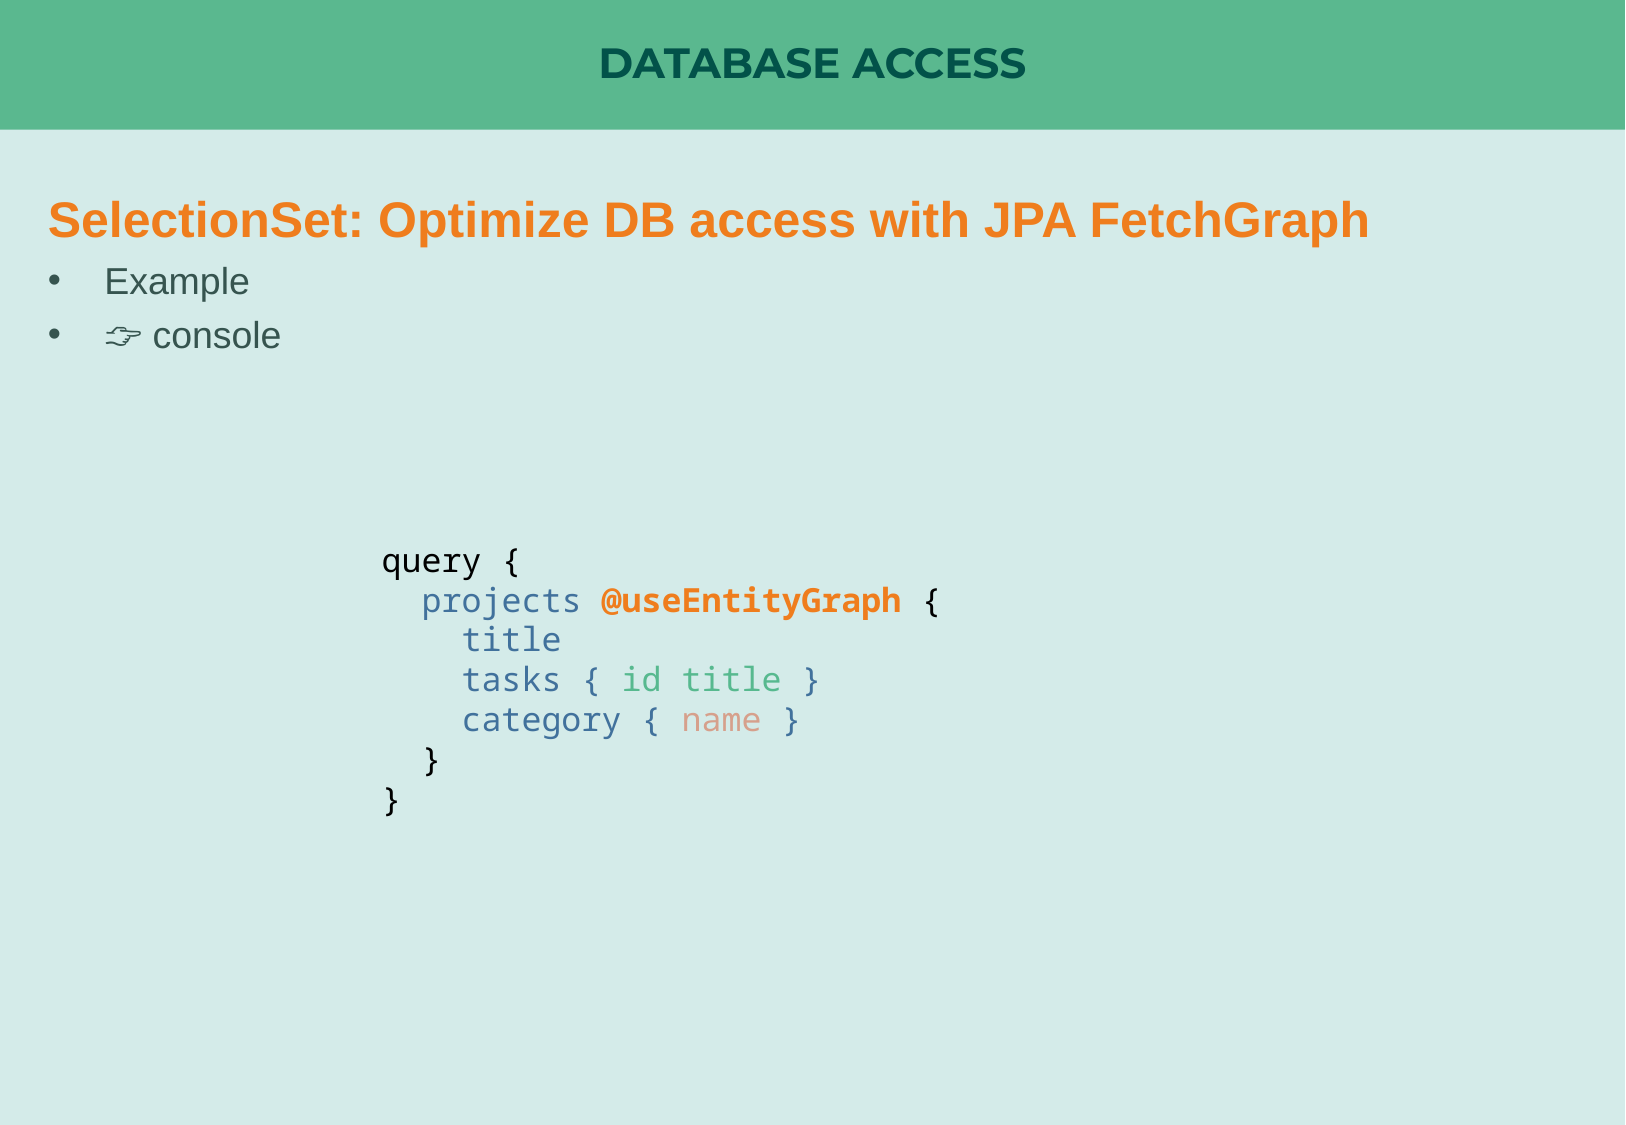

# Database access
SelectionSet: Optimize DB access with JPA FetchGraph
Example
👉 console
query {
  projects @useEntityGraph {
    title
    tasks { id title }
    category { name }
  }
}